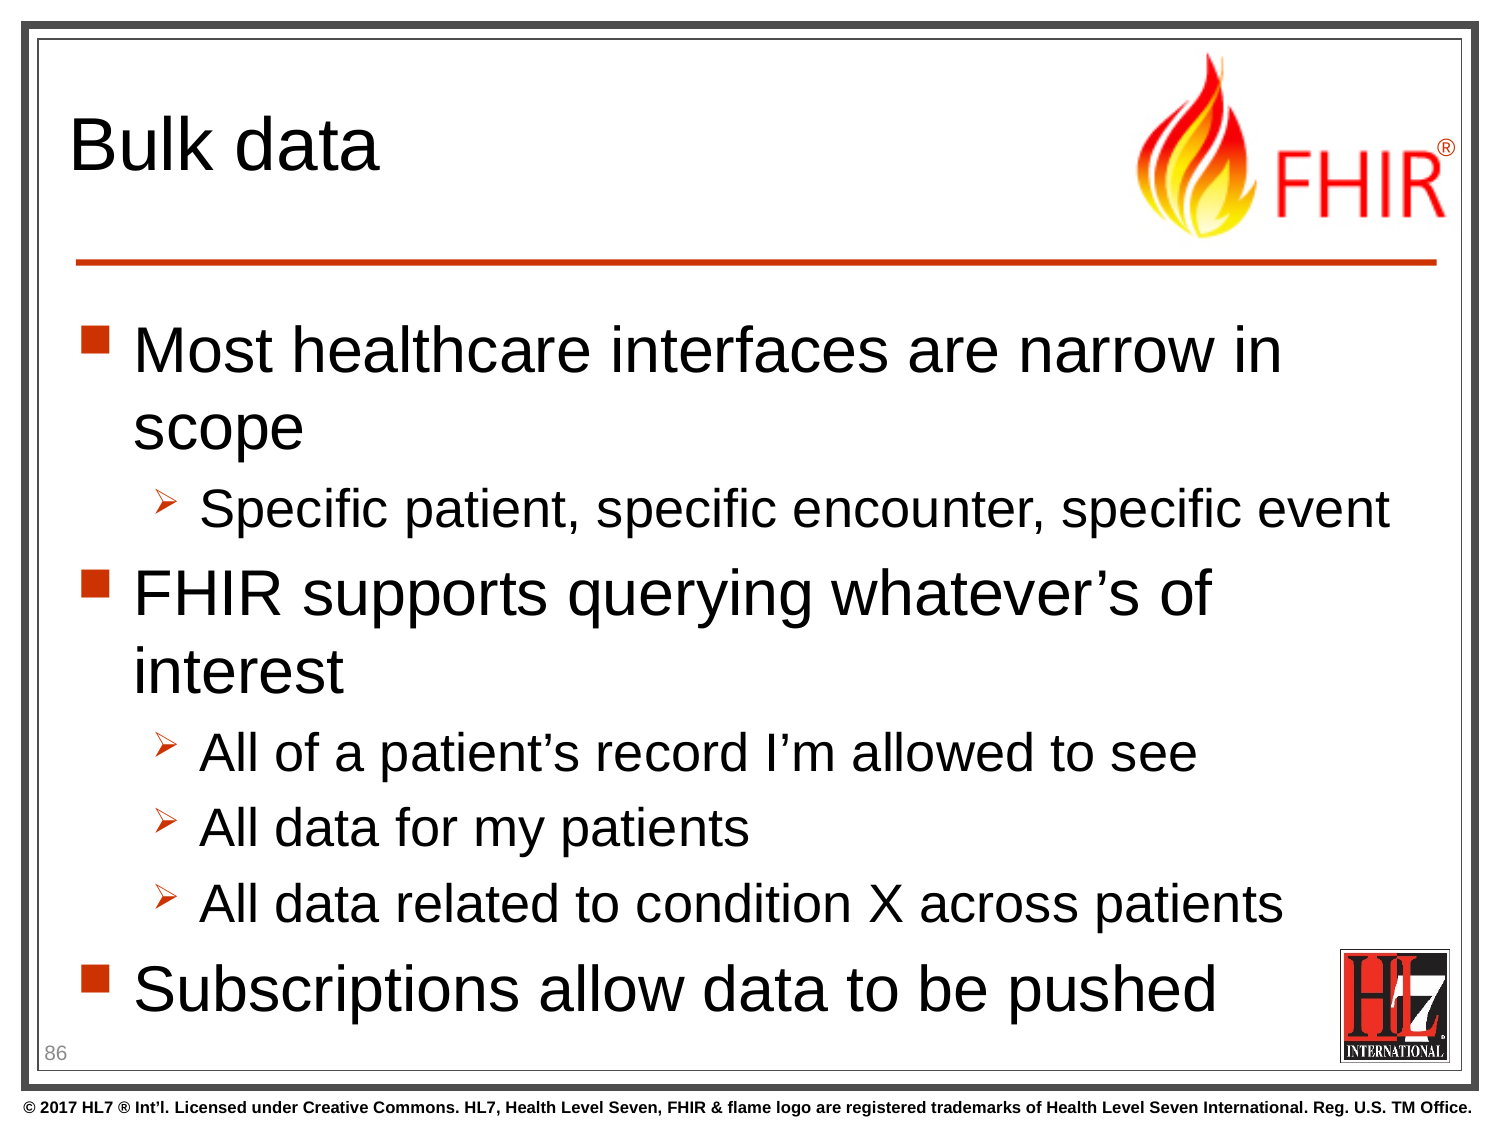

# Bulk data
Most healthcare interfaces are narrow in scope
Specific patient, specific encounter, specific event
FHIR supports querying whatever’s of interest
All of a patient’s record I’m allowed to see
All data for my patients
All data related to condition X across patients
Subscriptions allow data to be pushed
86